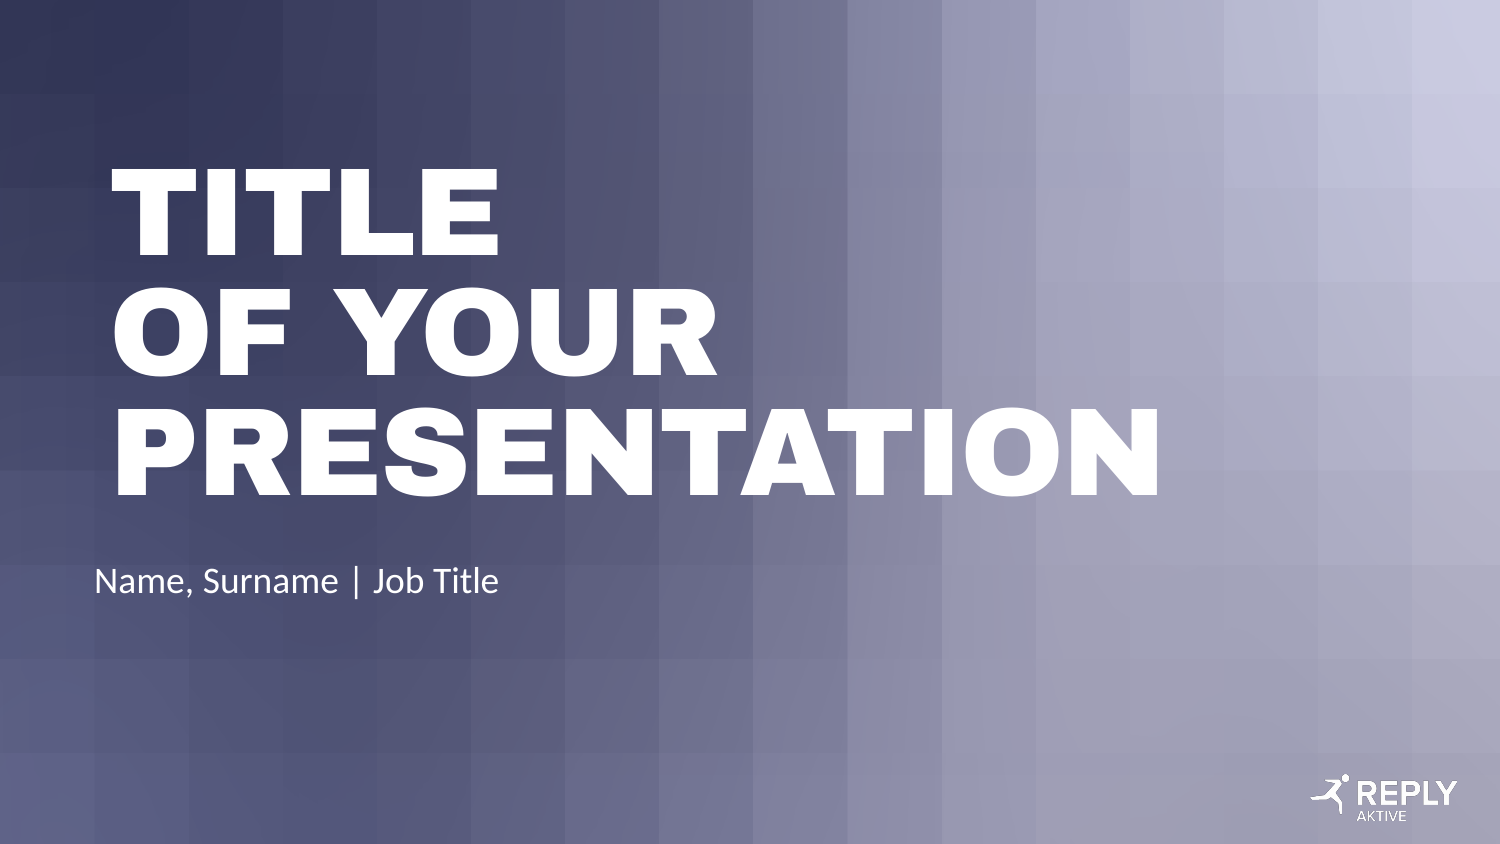

# TITLE OF YOUR PRESENTATION
Name, Surname | Job Title